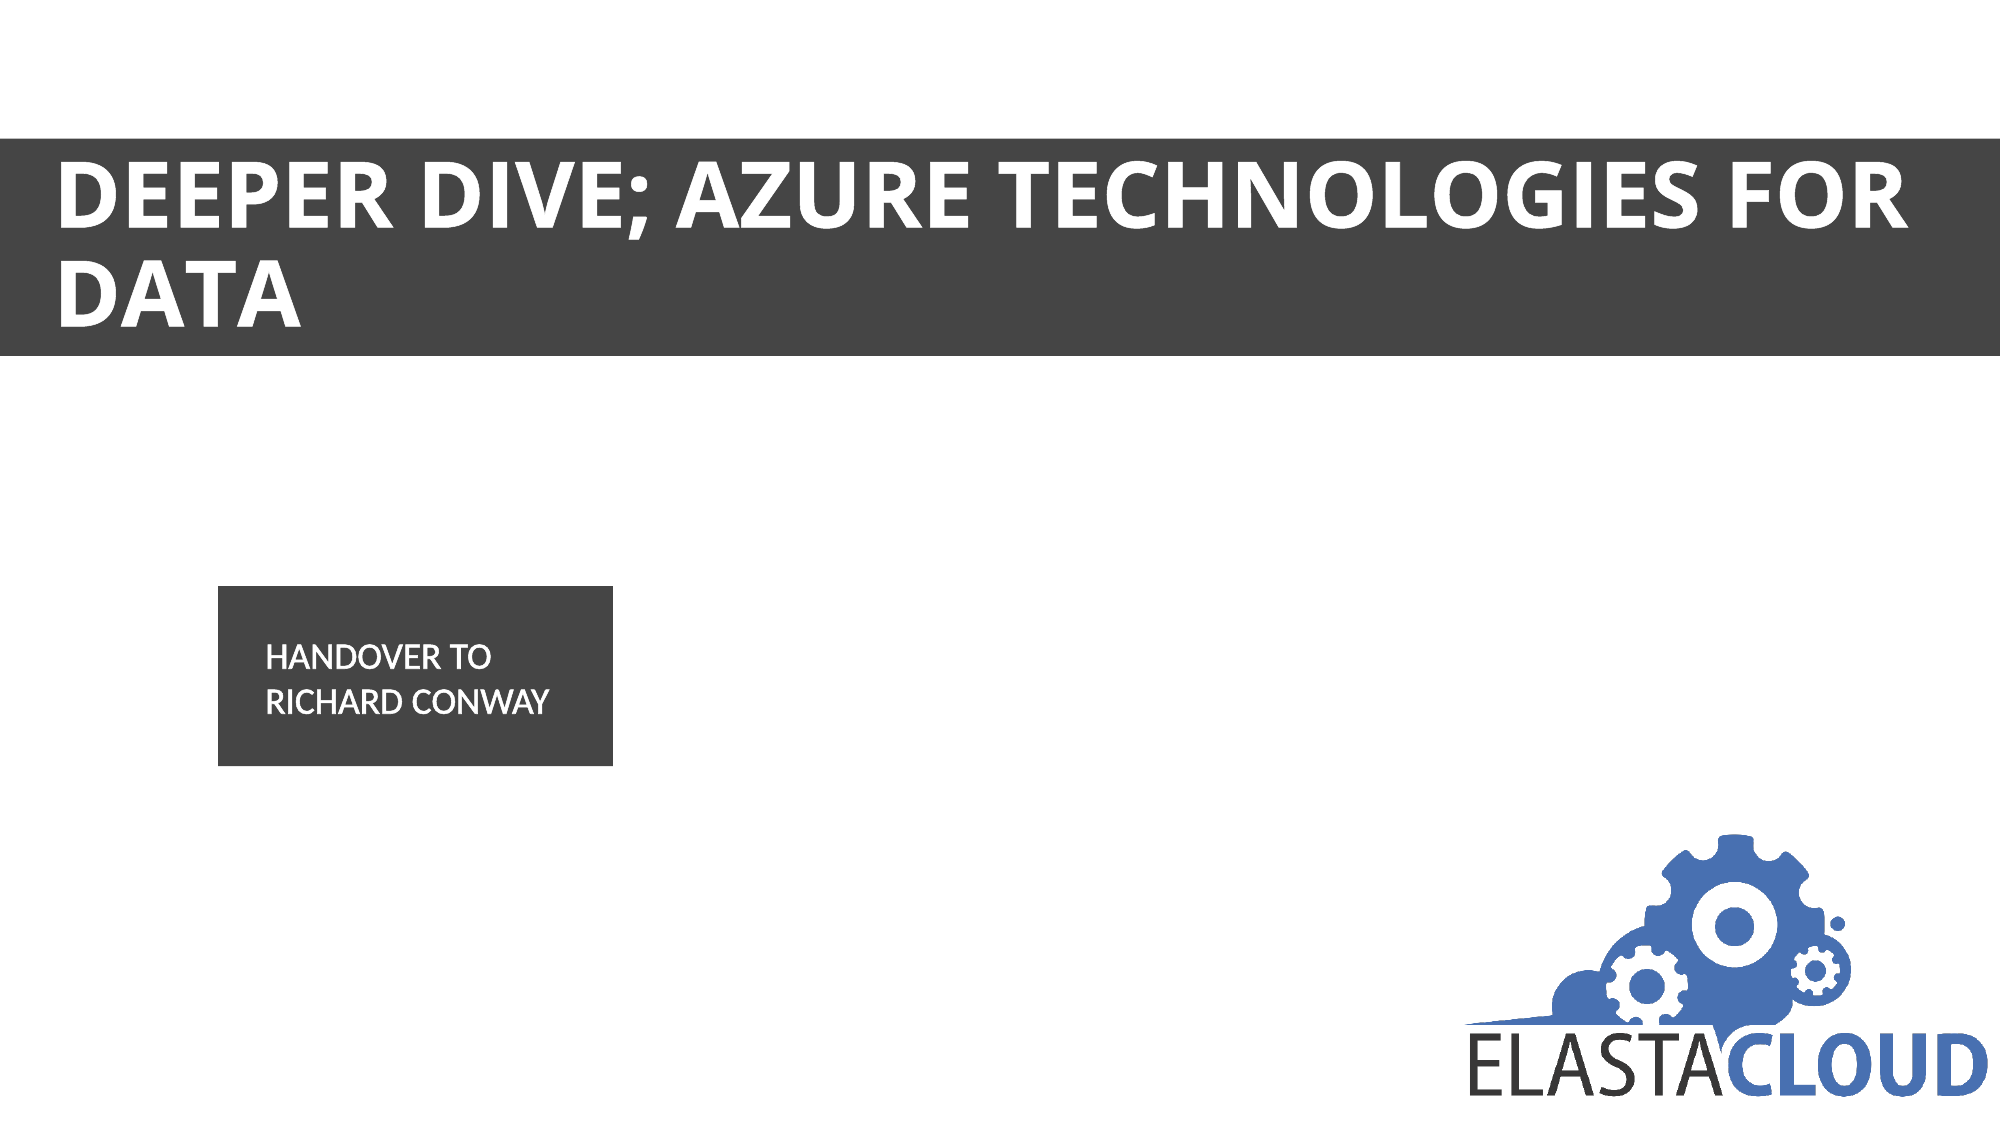

# Deeper dive; Azure technologies for data
Handover to Richard Conway